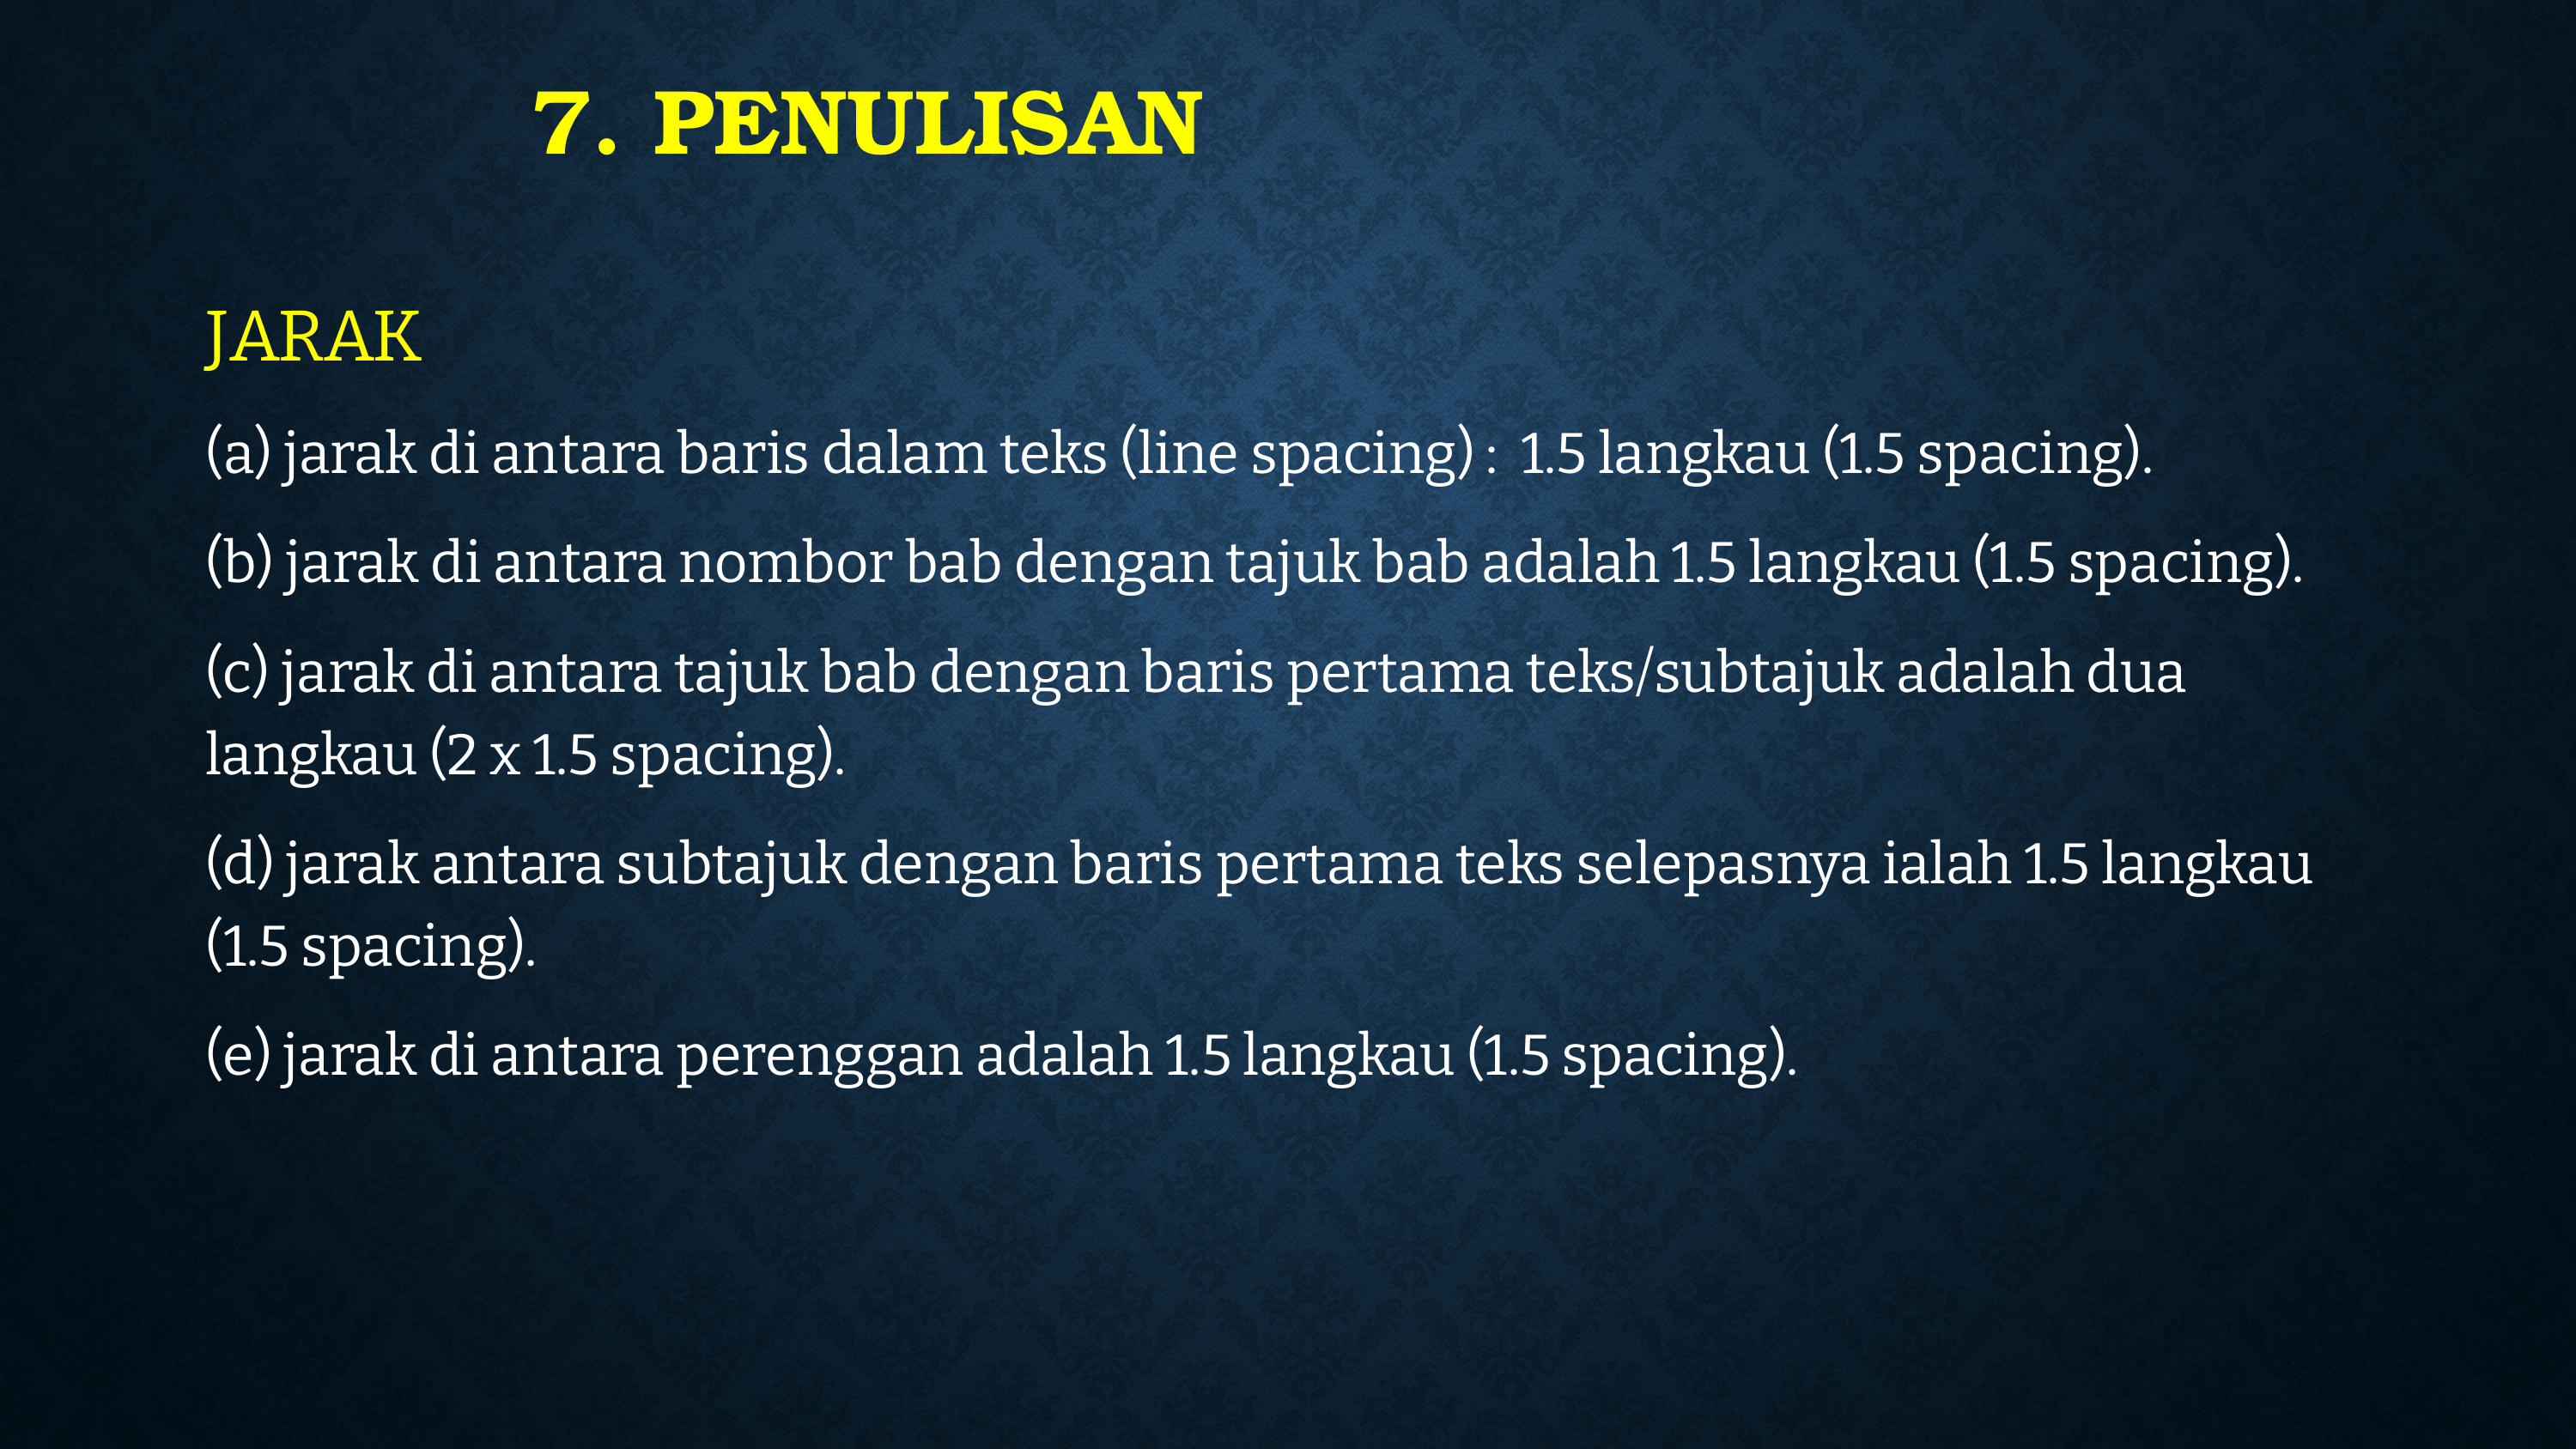

# 7. Penulisan

JARAK
(a) jarak di antara baris dalam teks (line spacing) :  1.5 langkau (1.5 spacing).
(b) jarak di antara nombor bab dengan tajuk bab adalah 1.5 langkau (1.5 spacing).
(c) jarak di antara tajuk bab dengan baris pertama teks/subtajuk adalah dua langkau (2 x 1.5 spacing).
(d) jarak antara subtajuk dengan baris pertama teks selepasnya ialah 1.5 langkau (1.5 spacing).
(e) jarak di antara perenggan adalah 1.5 langkau (1.5 spacing).